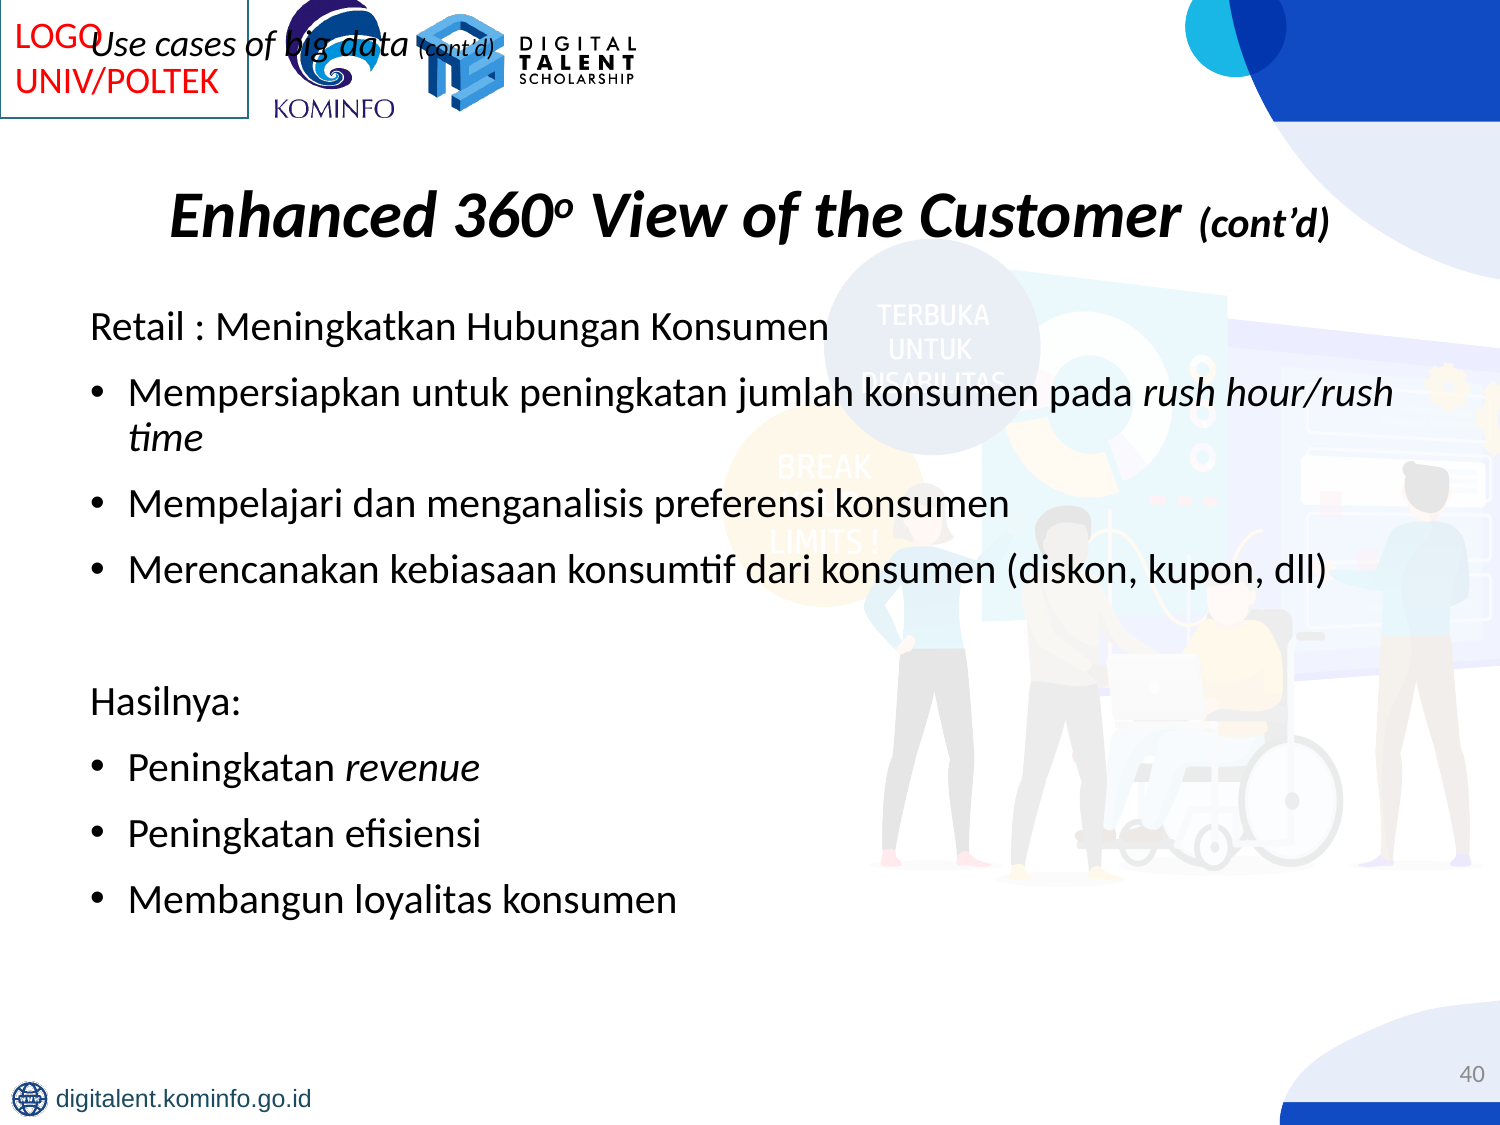

# Use cases of big data (cont’d)
Enhanced 360o View of the Customer (cont’d)
Retail : Meningkatkan Hubungan Konsumen
Mempersiapkan untuk peningkatan jumlah konsumen pada rush hour/rush time
Mempelajari dan menganalisis preferensi konsumen
Merencanakan kebiasaan konsumtif dari konsumen (diskon, kupon, dll)

Hasilnya:
Peningkatan revenue
Peningkatan efisiensi
Membangun loyalitas konsumen

40